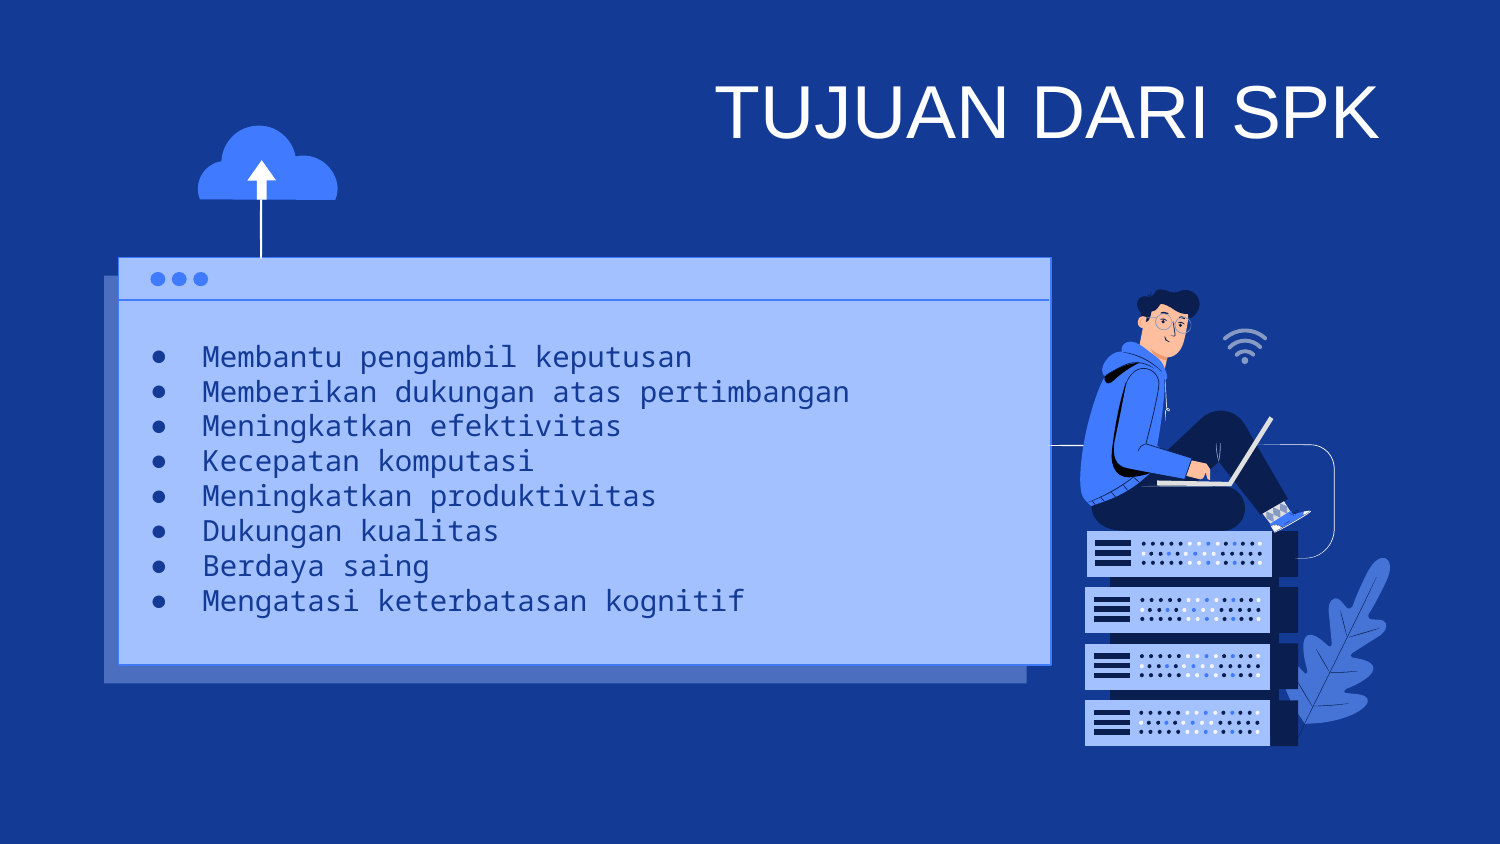

# TUJUAN DARI SPK

Membantu pengambil keputusan
Memberikan dukungan atas pertimbangan
Meningkatkan efektivitas
Kecepatan komputasi
Meningkatkan produktivitas
Dukungan kualitas
Berdaya saing
Mengatasi keterbatasan kognitif